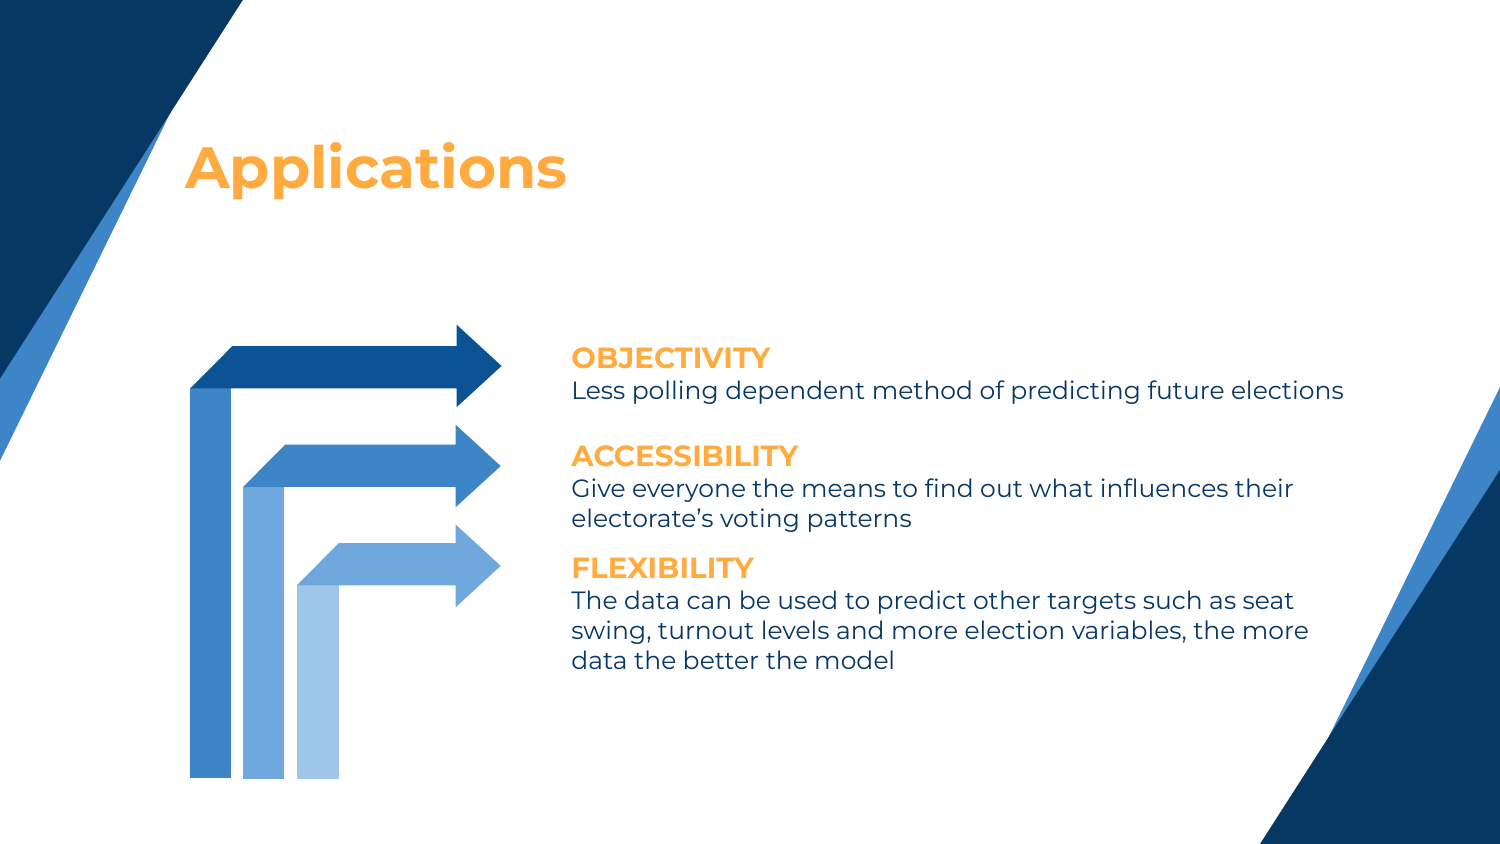

Applications
OBJECTIVITY
Less polling dependent method of predicting future elections

ACCESSIBILITY
Give everyone the means to find out what influences their electorate’s voting patterns

FLEXIBILITY
The data can be used to predict other targets such as seat swing, turnout levels and more election variables, the more data the better the model